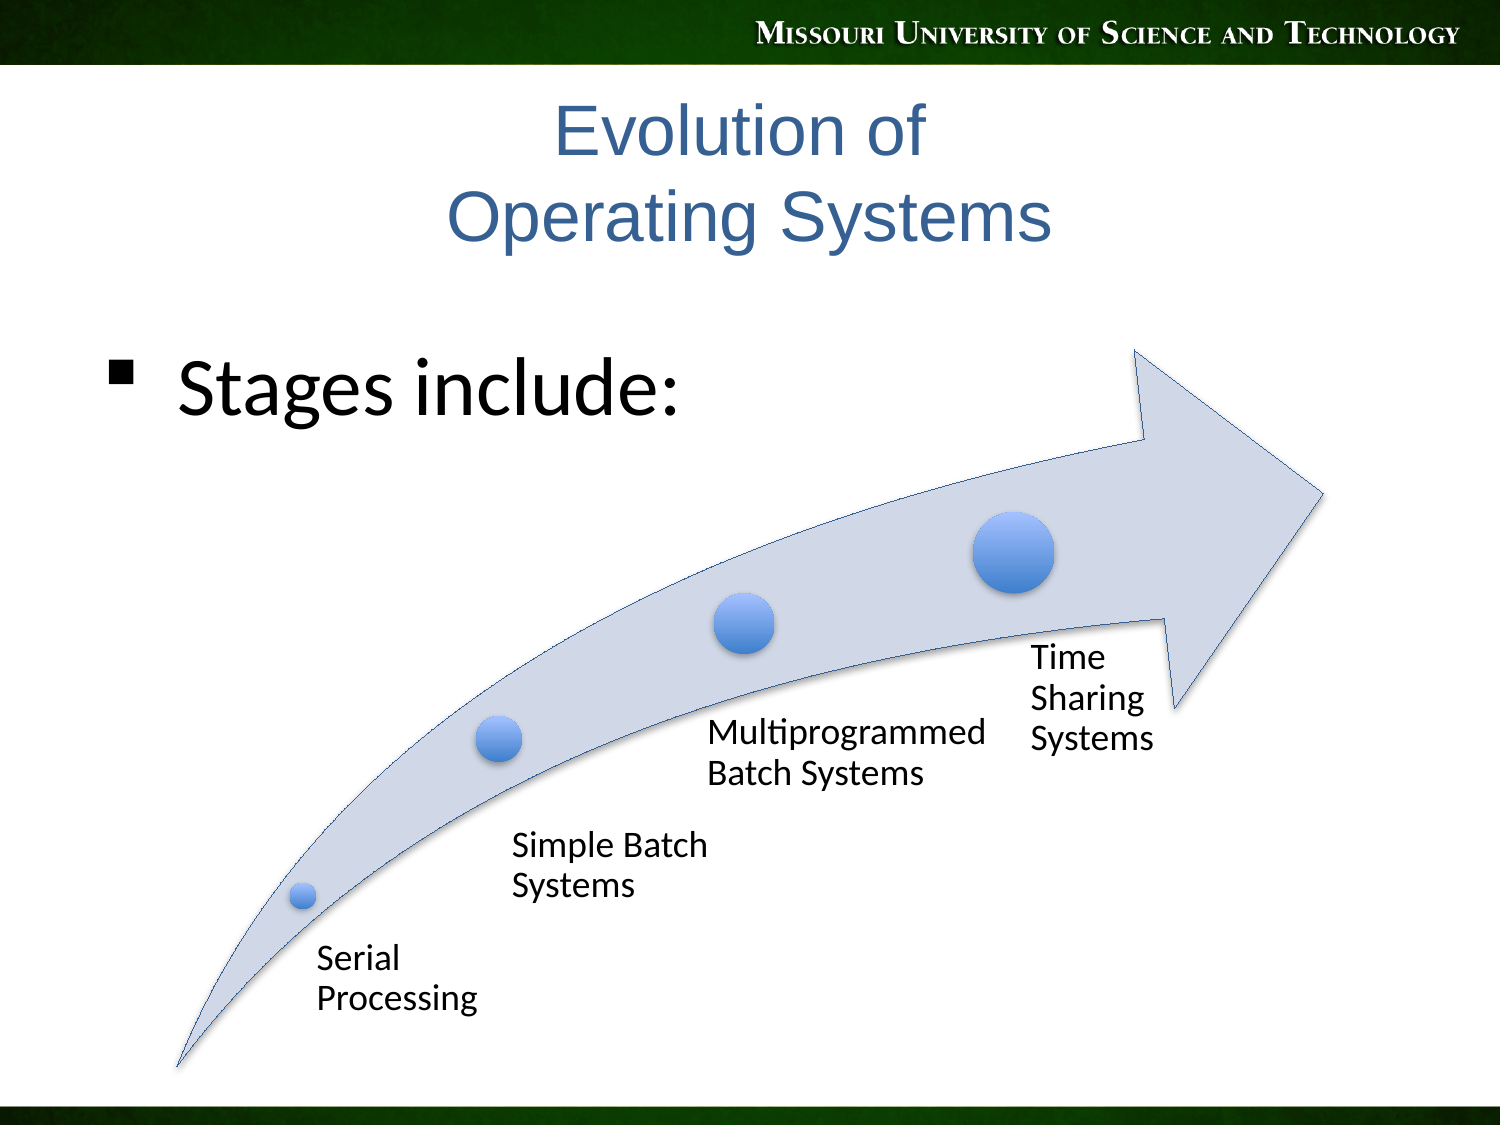

# Evolution of Operating Systems
 Stages include:

Serial Processing
Simple Batch Systems
Multiprogrammed Batch Systems
Time Sharing Systems